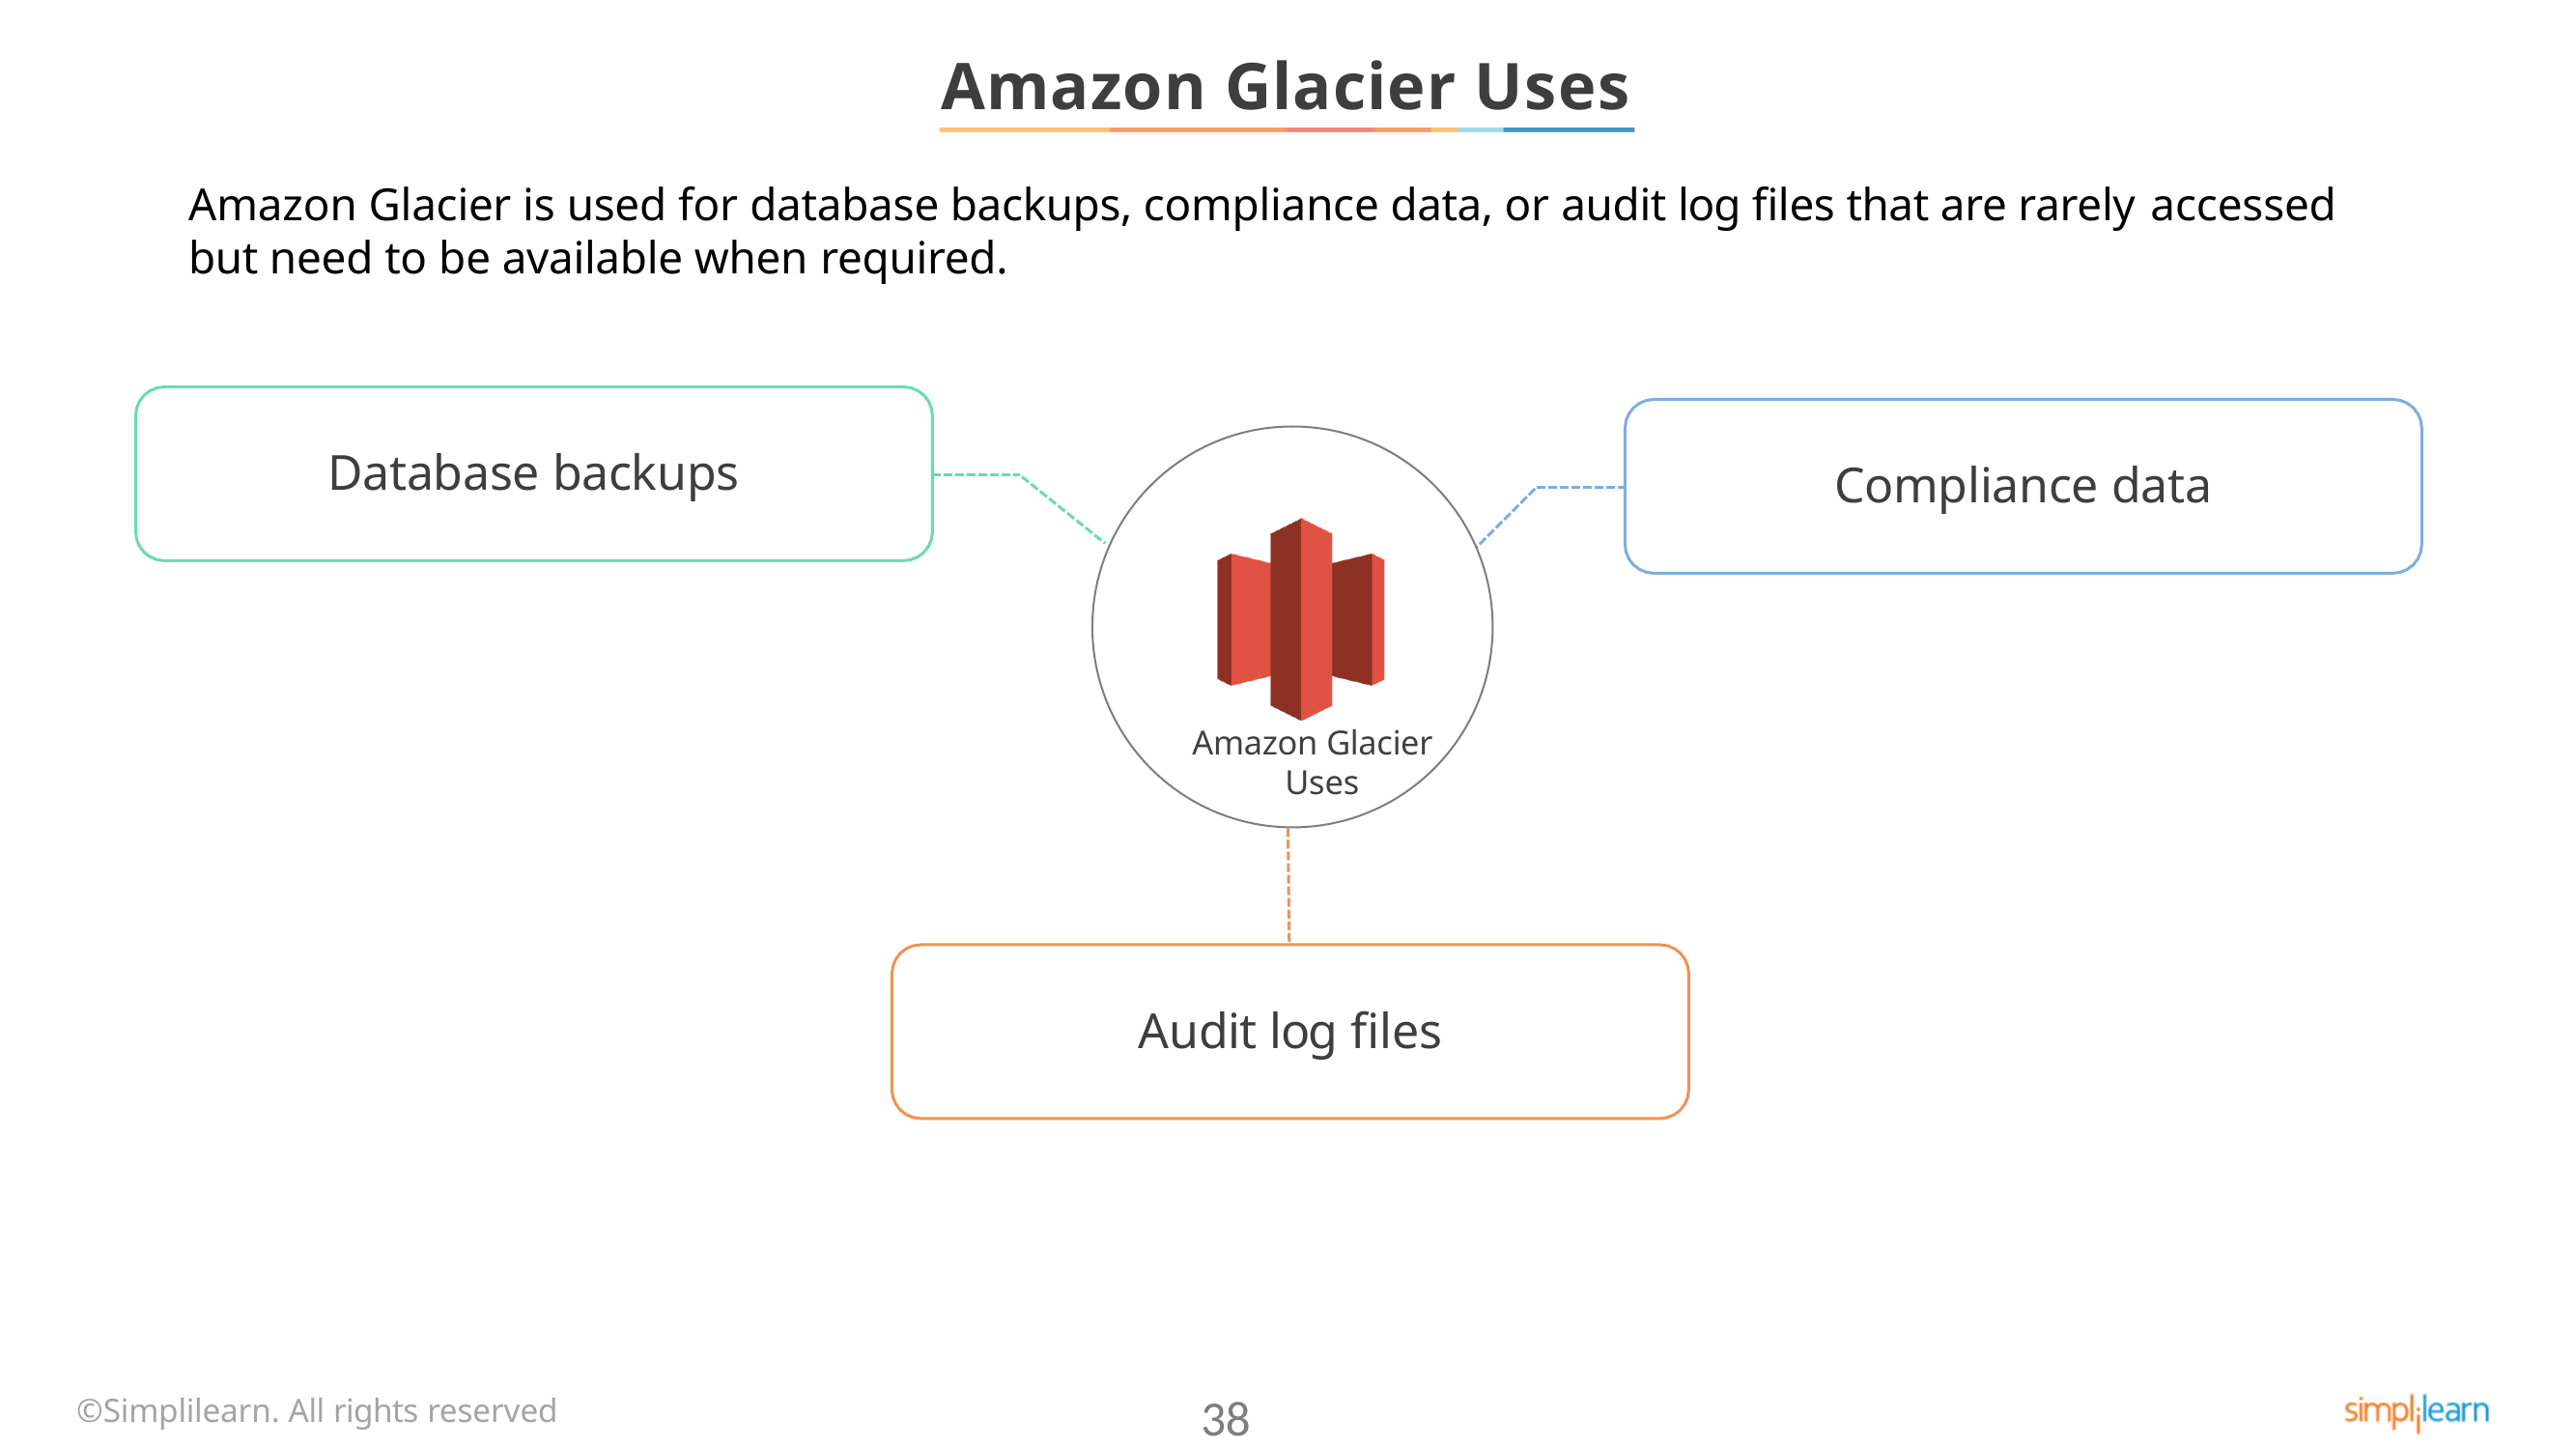

# Amazon Glacier Uses

Amazon Glacier is used for database backups, compliance data, or audit log files that are rarely accessed
but need to be available when required.

Database backups
Compliance data
Amazon Glacier  Uses

Audit log files
©Simplilearn. All rights reserved
38